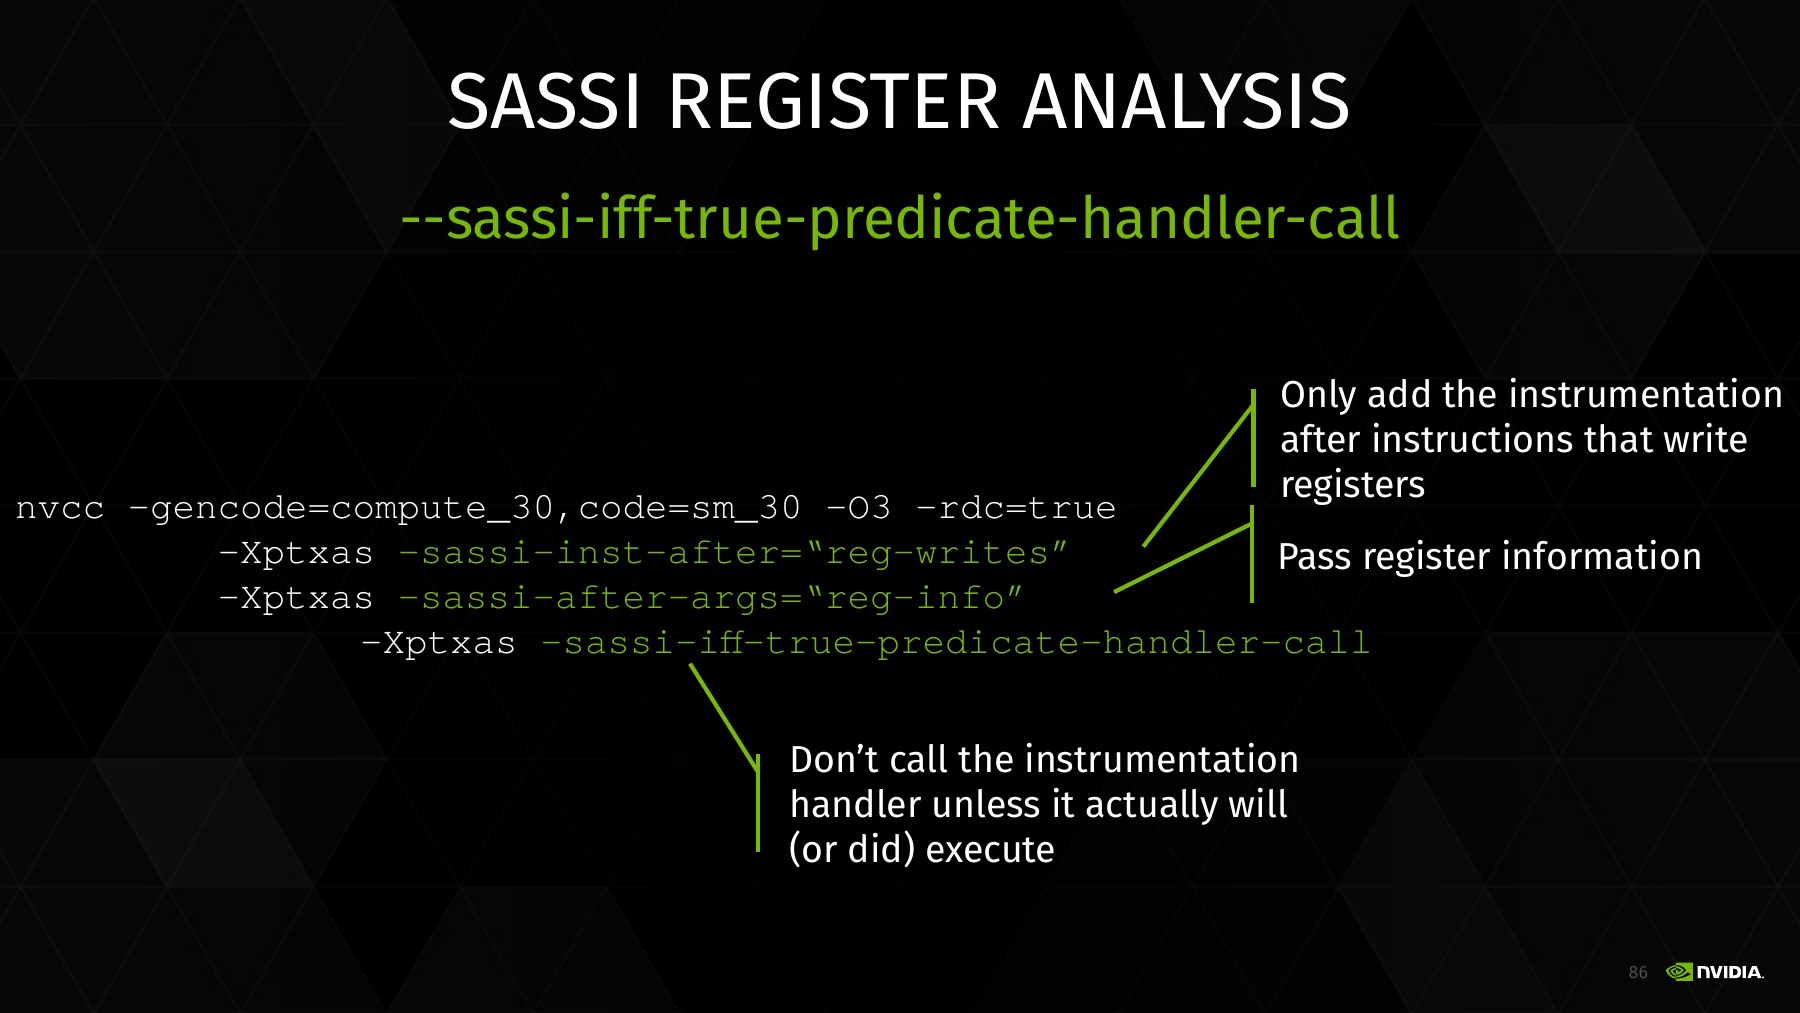

# Sassi REGISTER analysis
--sassi-iff-true-predicate-handler-call

Only add the instrumentation after instructions that write registers
nvcc -gencode=compute_30,code=sm_30 -O3 –rdc=true
         -Xptxas –sassi-inst-after=“reg-writes”
         -Xptxas –sassi-after-args=“reg-info”
		  -Xptxas –sassi-iff-true-predicate-handler-call
Pass register information
Don’t call the instrumentation handler unless it actually will (or did) execute